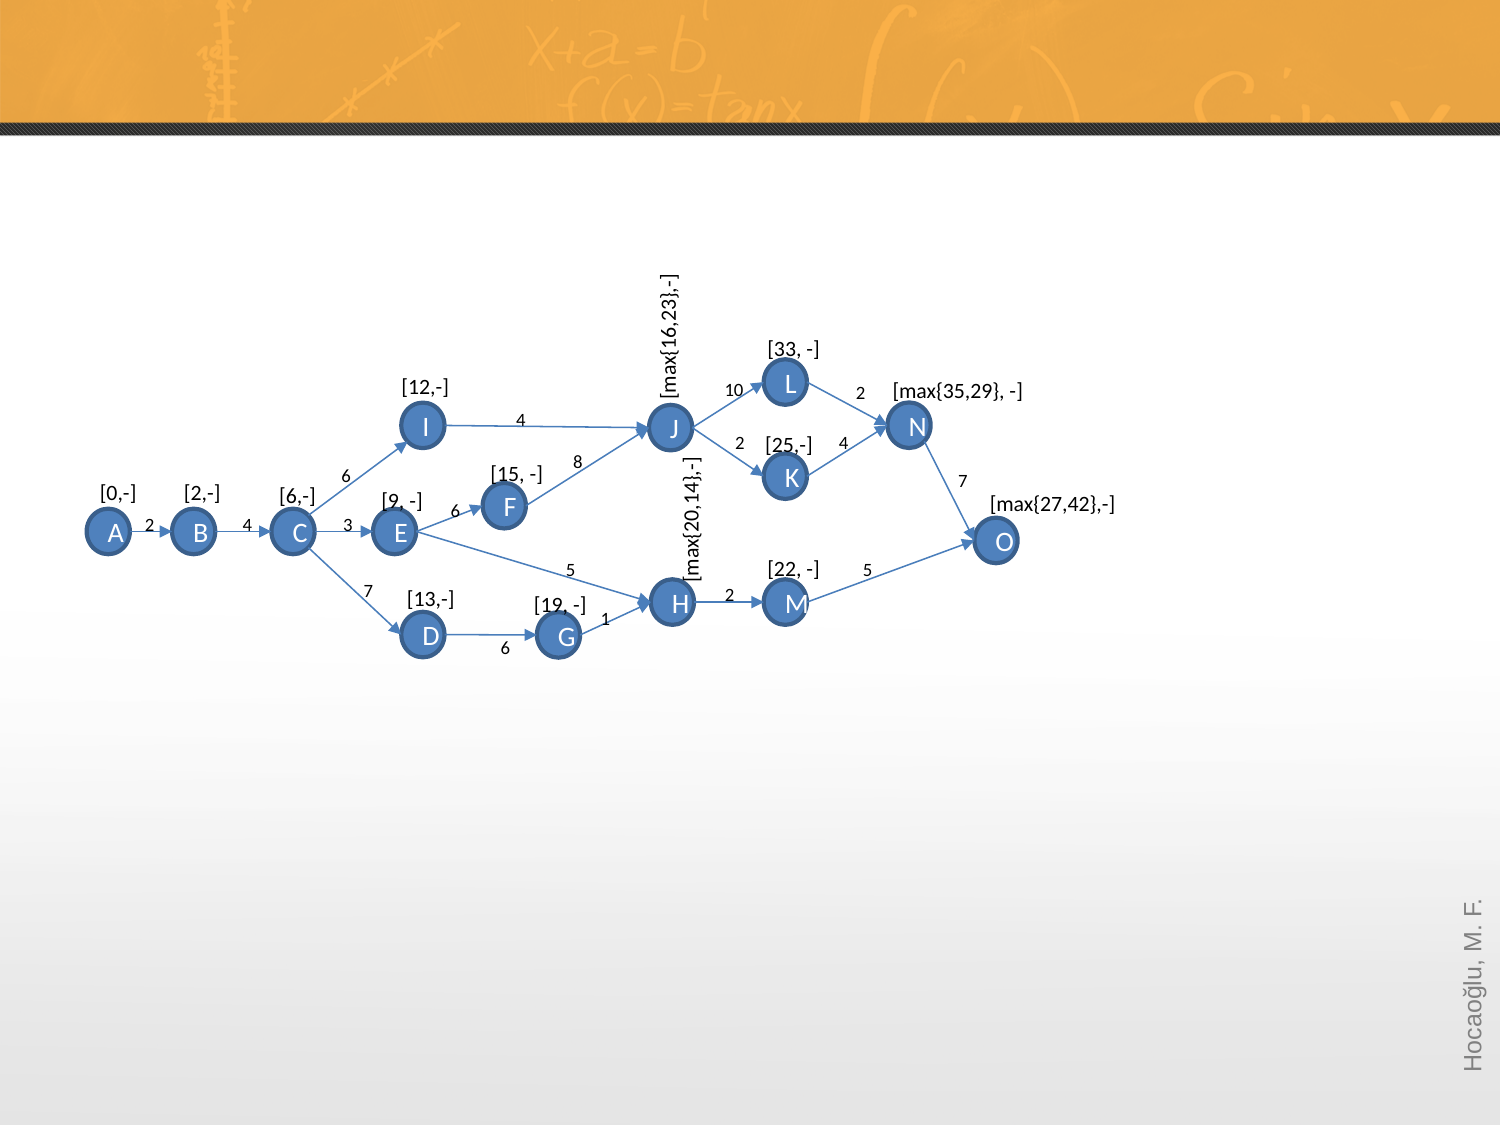

#

[max{16,23},-]
[33, -]
L
[12,-]
[max{35,29}, -]
10
2
4
N
I
J
4
2
[25,-]
8
[15, -]
K
6
7
[0,-]
[2,-]
[6,-]
[9, -]
[max{27,42},-]
F
6
[max{20,14},-]
3
2
4
A
B
C
E
O
[22, -]
5
5
7
2
[13,-]
H
M
[19, -]
1
D
G
6